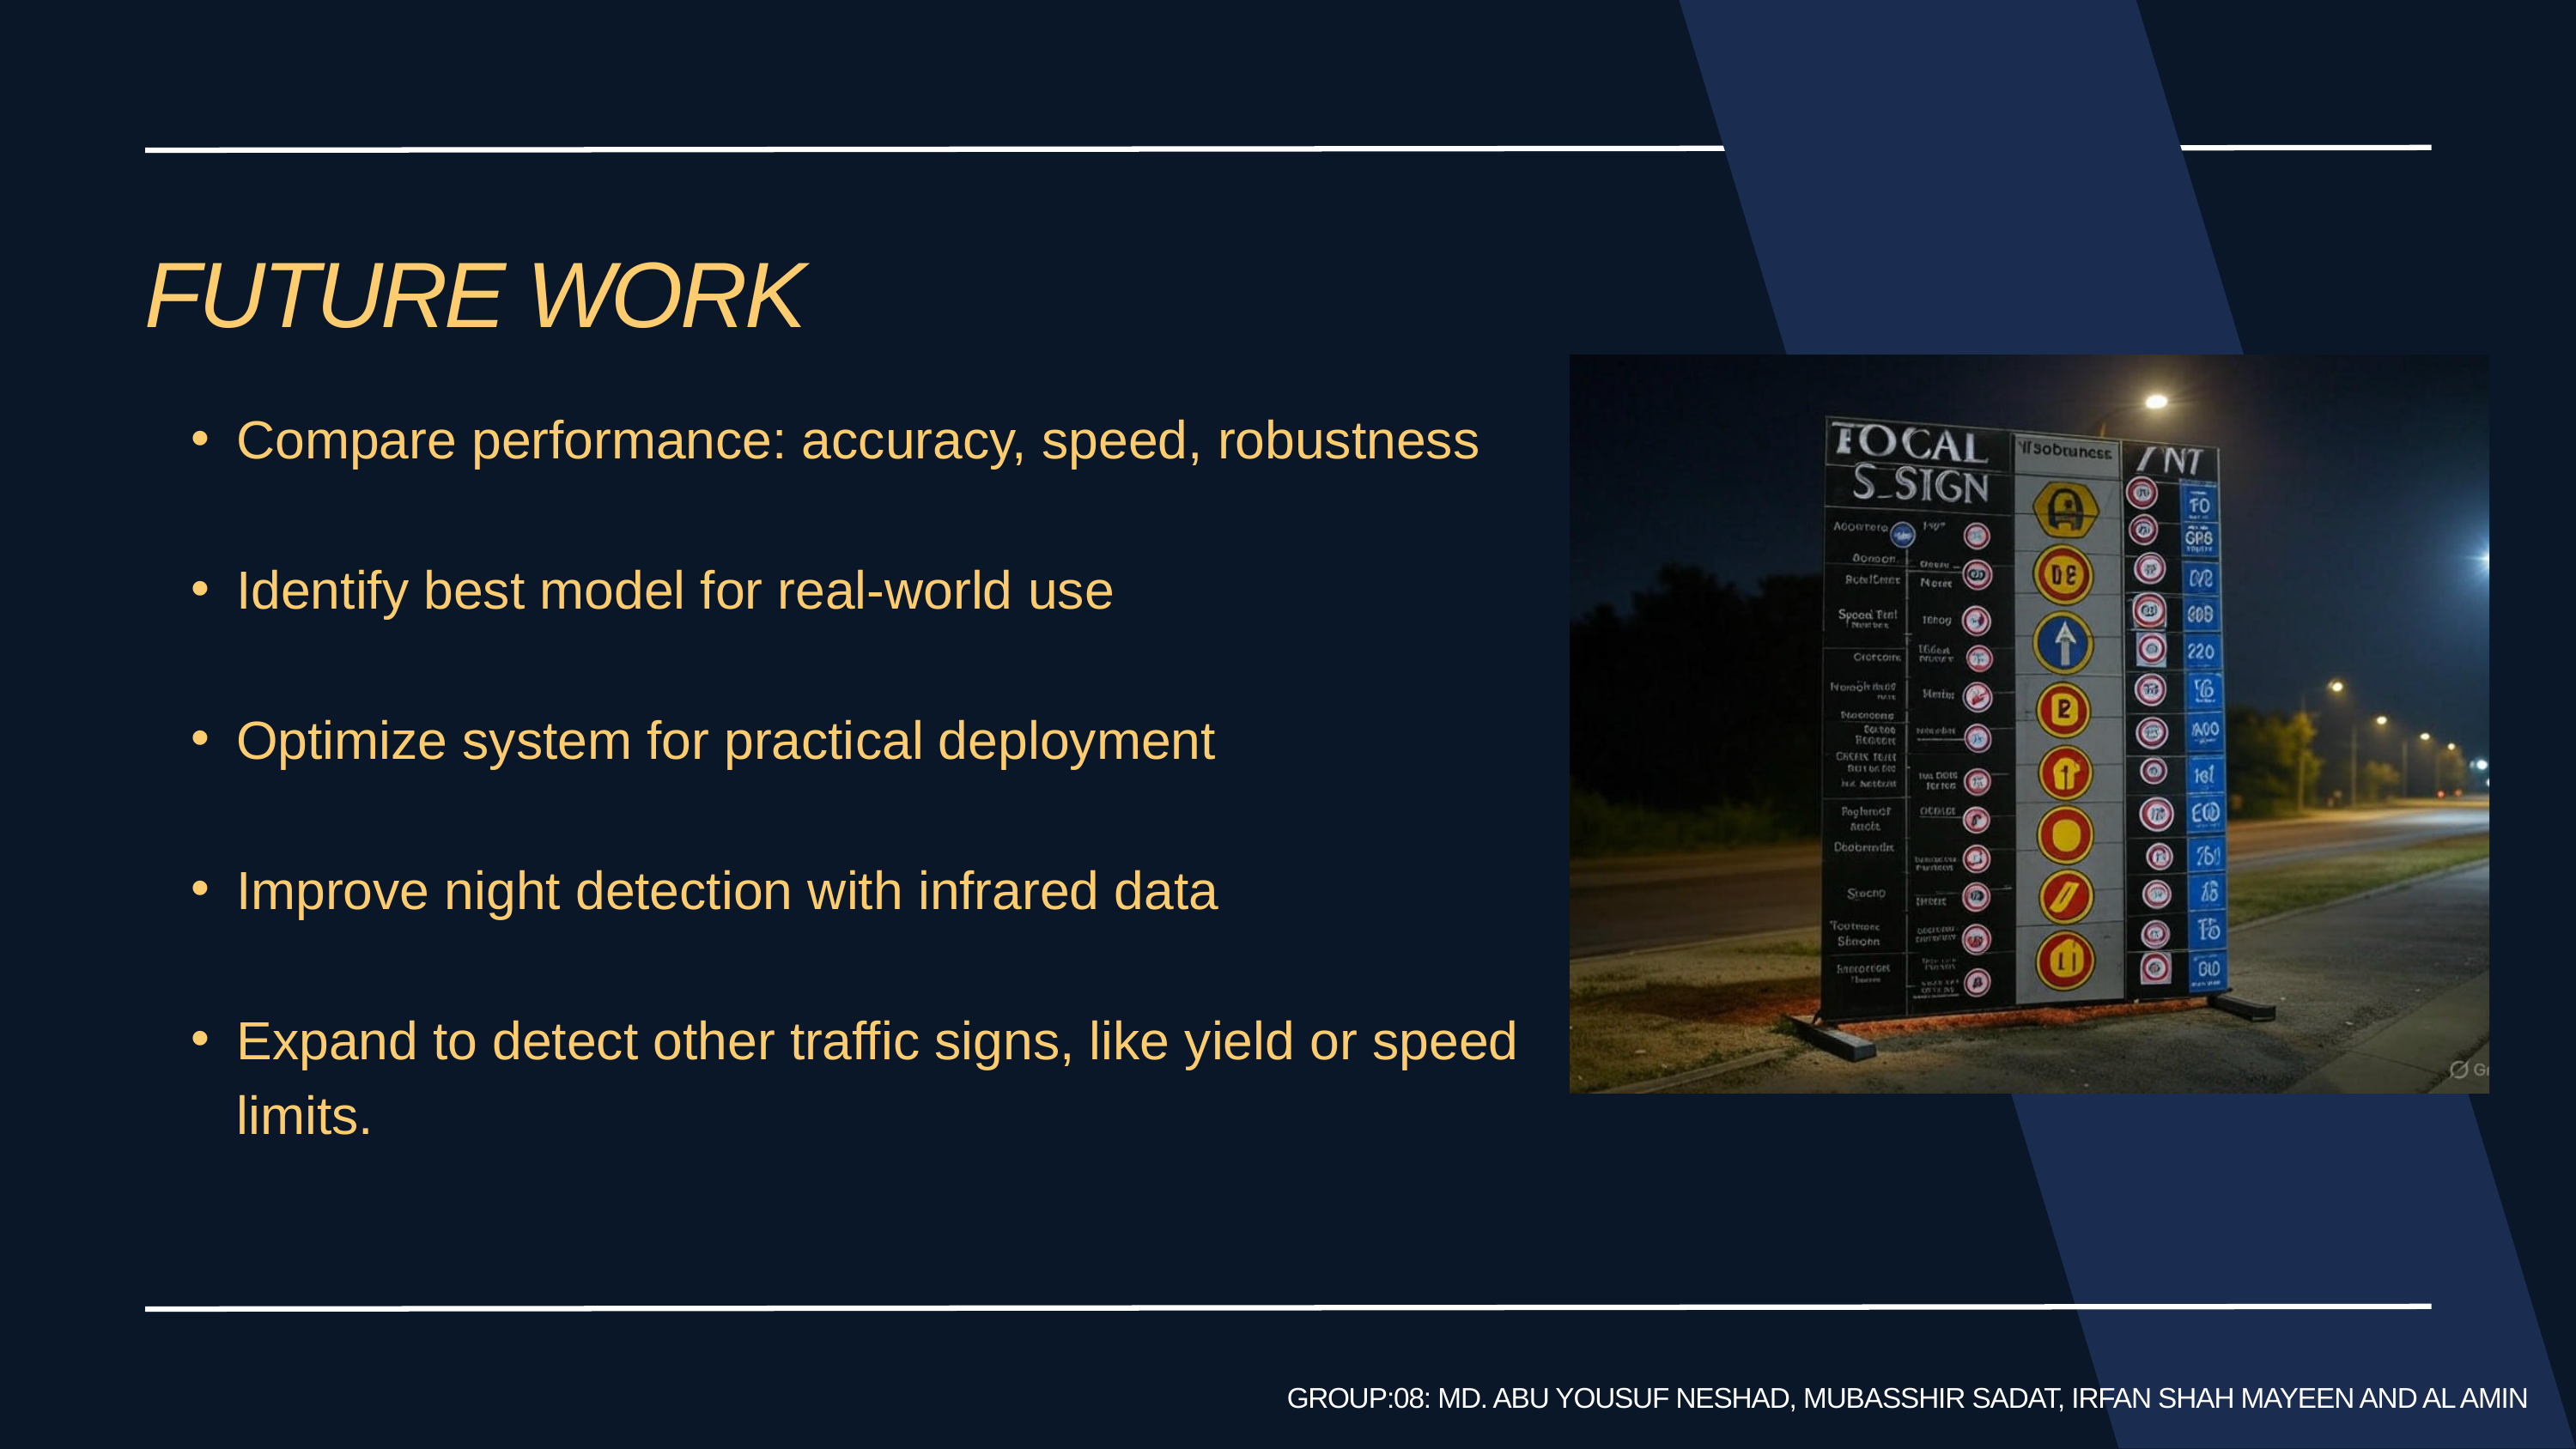

FUTURE WORK

Compare performance: accuracy, speed, robustness

Identify best model for real-world use

Optimize system for practical deployment

Improve night detection with infrared data

Expand to detect other traffic signs, like yield or speed limits.

GROUP:08: MD. ABU YOUSUF NESHAD, MUBASSHIR SADAT, IRFAN SHAH MAYEEN AND AL AMIN